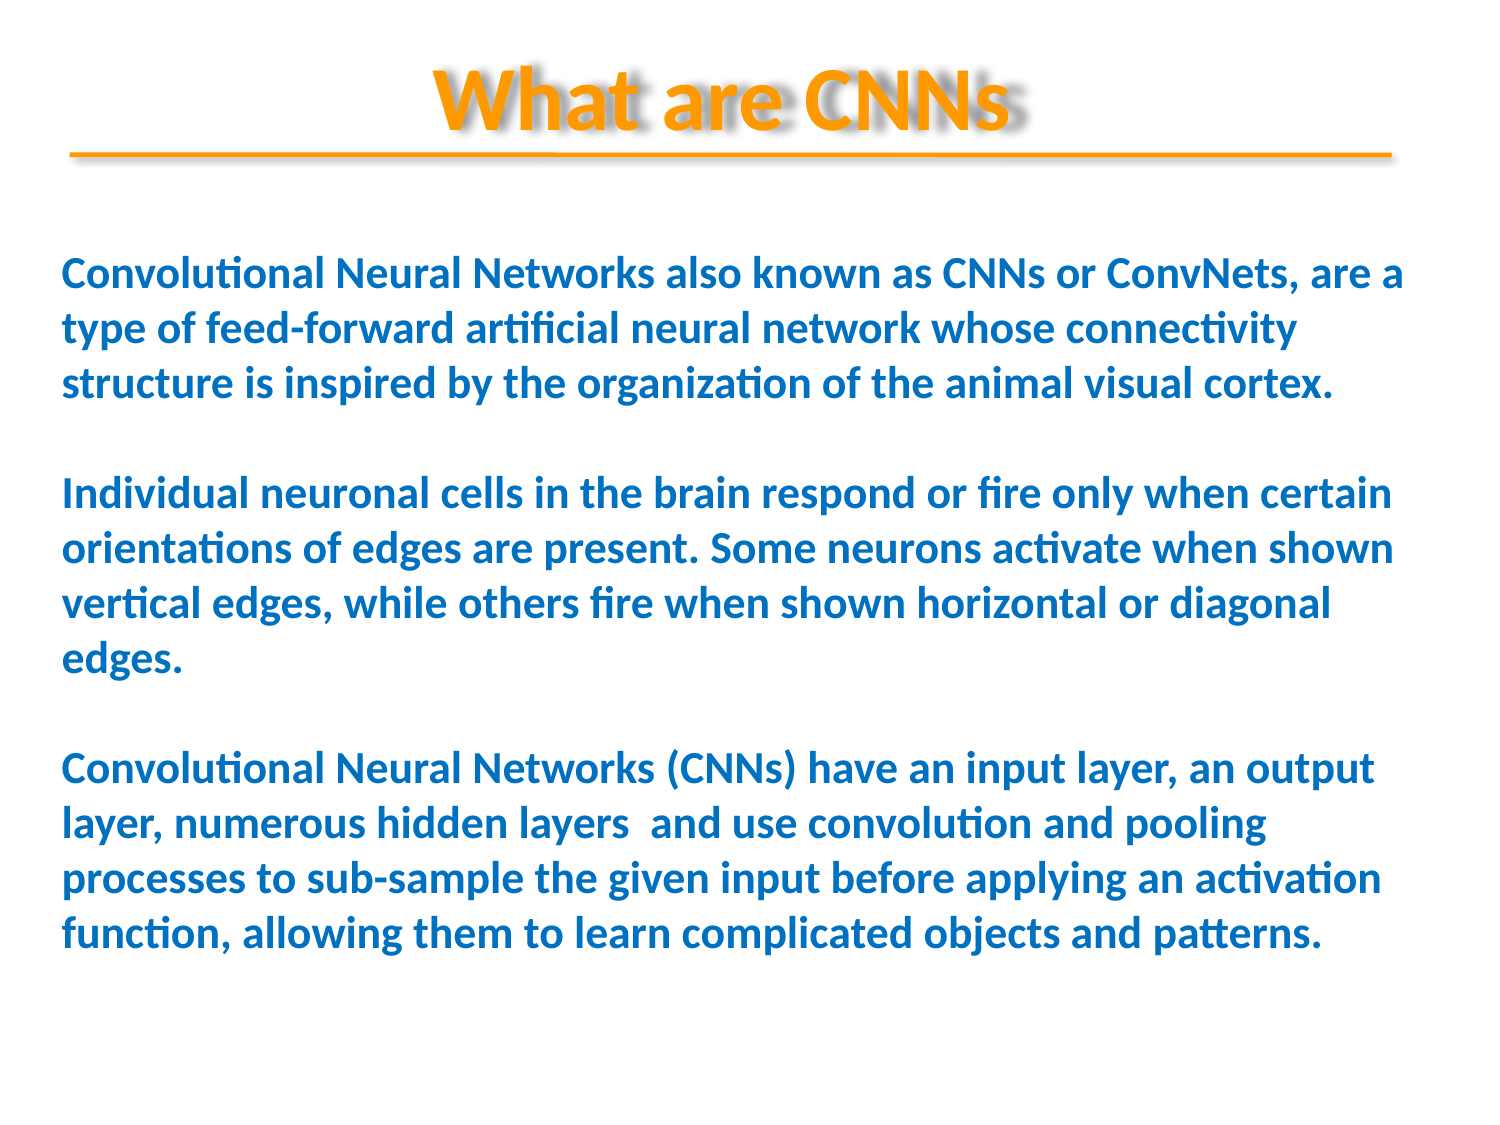

# What are CNNs
Convolutional Neural Networks also known as CNNs or ConvNets, are a type of feed-forward artificial neural network whose connectivity structure is inspired by the organization of the animal visual cortex.

Individual neuronal cells in the brain respond or fire only when certain orientations of edges are present. Some neurons activate when shown vertical edges, while others fire when shown horizontal or diagonal edges.

Convolutional Neural Networks (CNNs) have an input layer, an output layer, numerous hidden layers  and use convolution and pooling processes to sub-sample the given input before applying an activation function, allowing them to learn complicated objects and patterns.